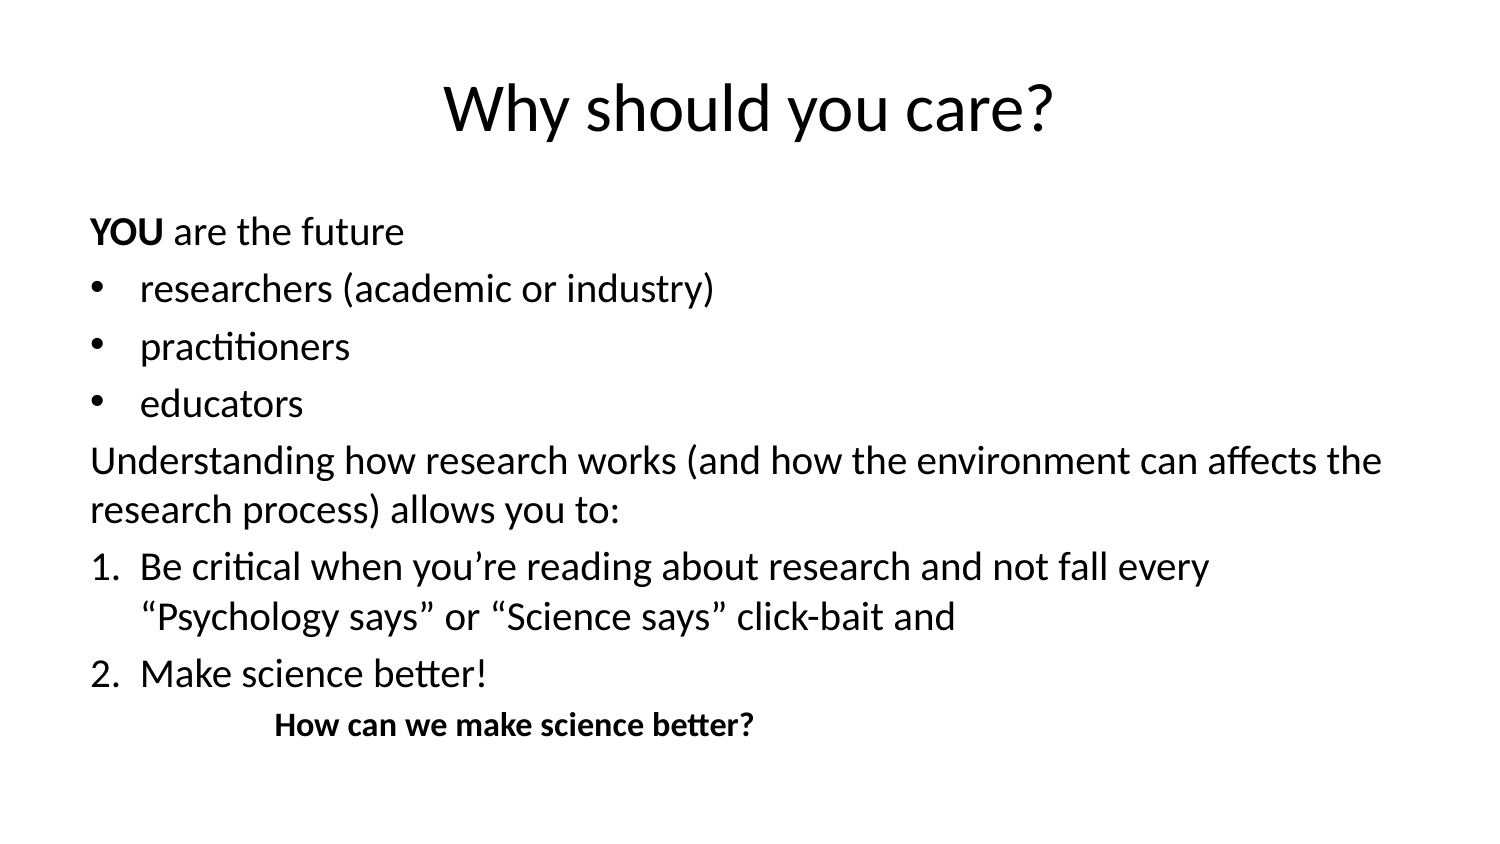

# Why should you care?
YOU are the future
researchers (academic or industry)
practitioners
educators
Understanding how research works (and how the environment can affects the research process) allows you to:
Be critical when you’re reading about research and not fall every “Psychology says” or “Science says” click-bait and
Make science better!
How can we make science better?